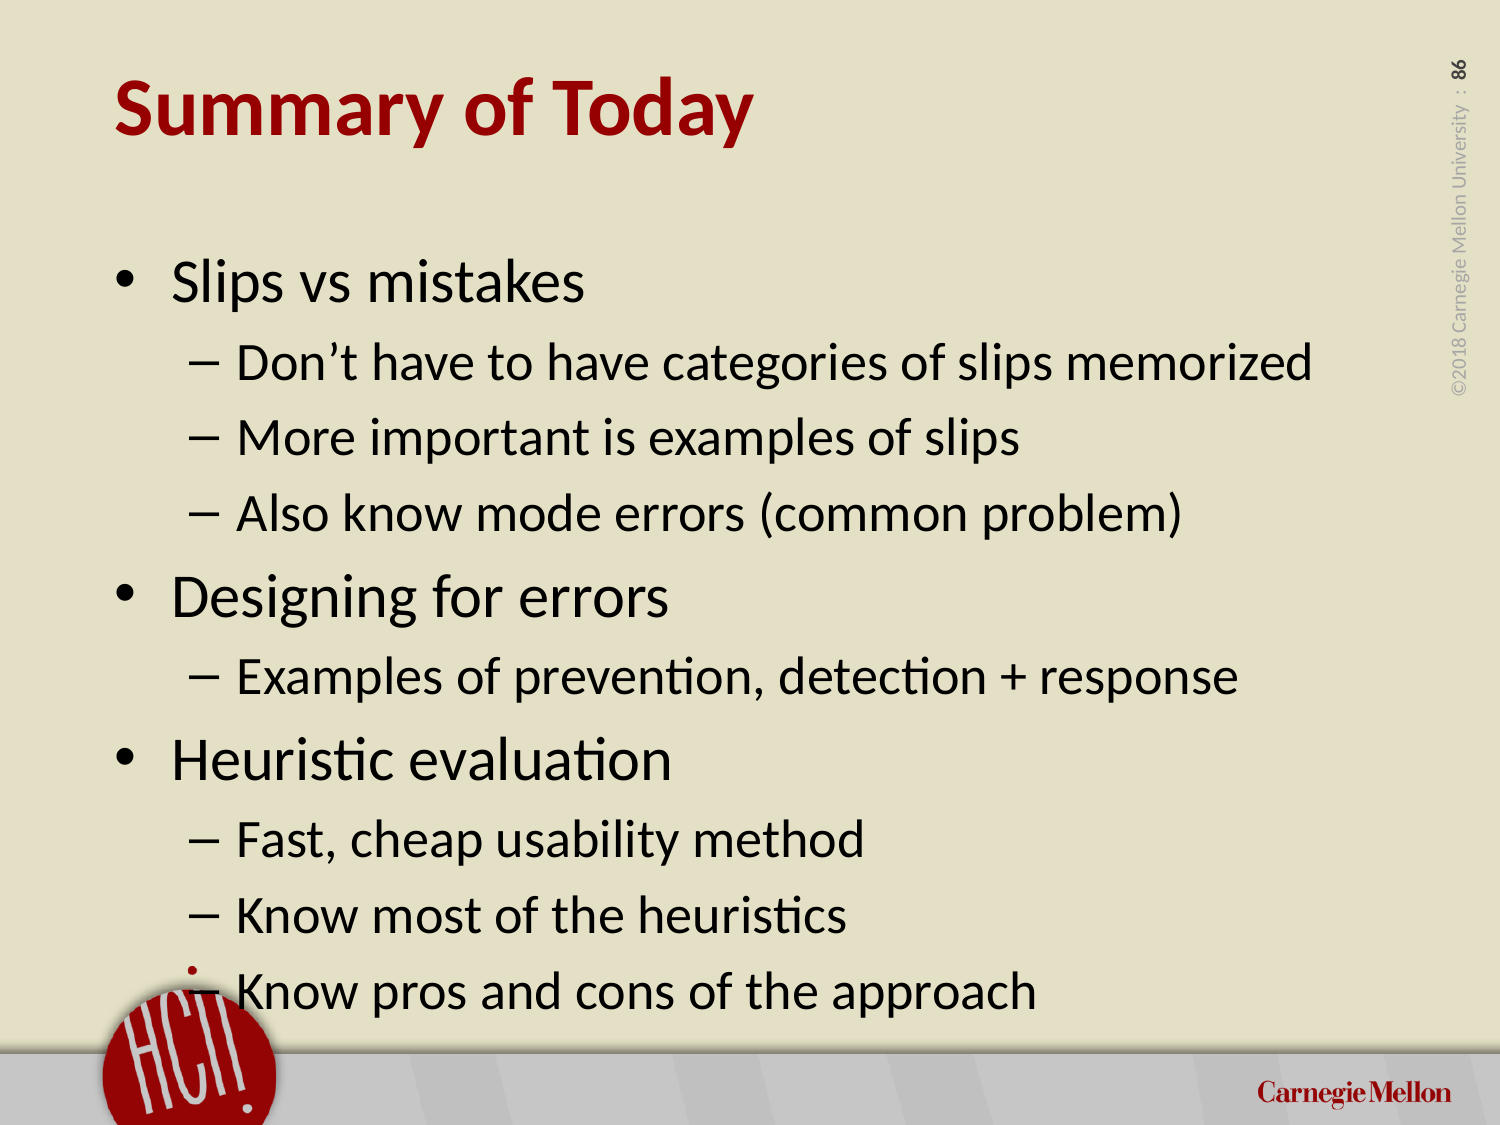

# Summary of Today
Slips vs mistakes
Don’t have to have categories of slips memorized
More important is examples of slips
Also know mode errors (common problem)
Designing for errors
Examples of prevention, detection + response
Heuristic evaluation
Fast, cheap usability method
Know most of the heuristics
Know pros and cons of the approach